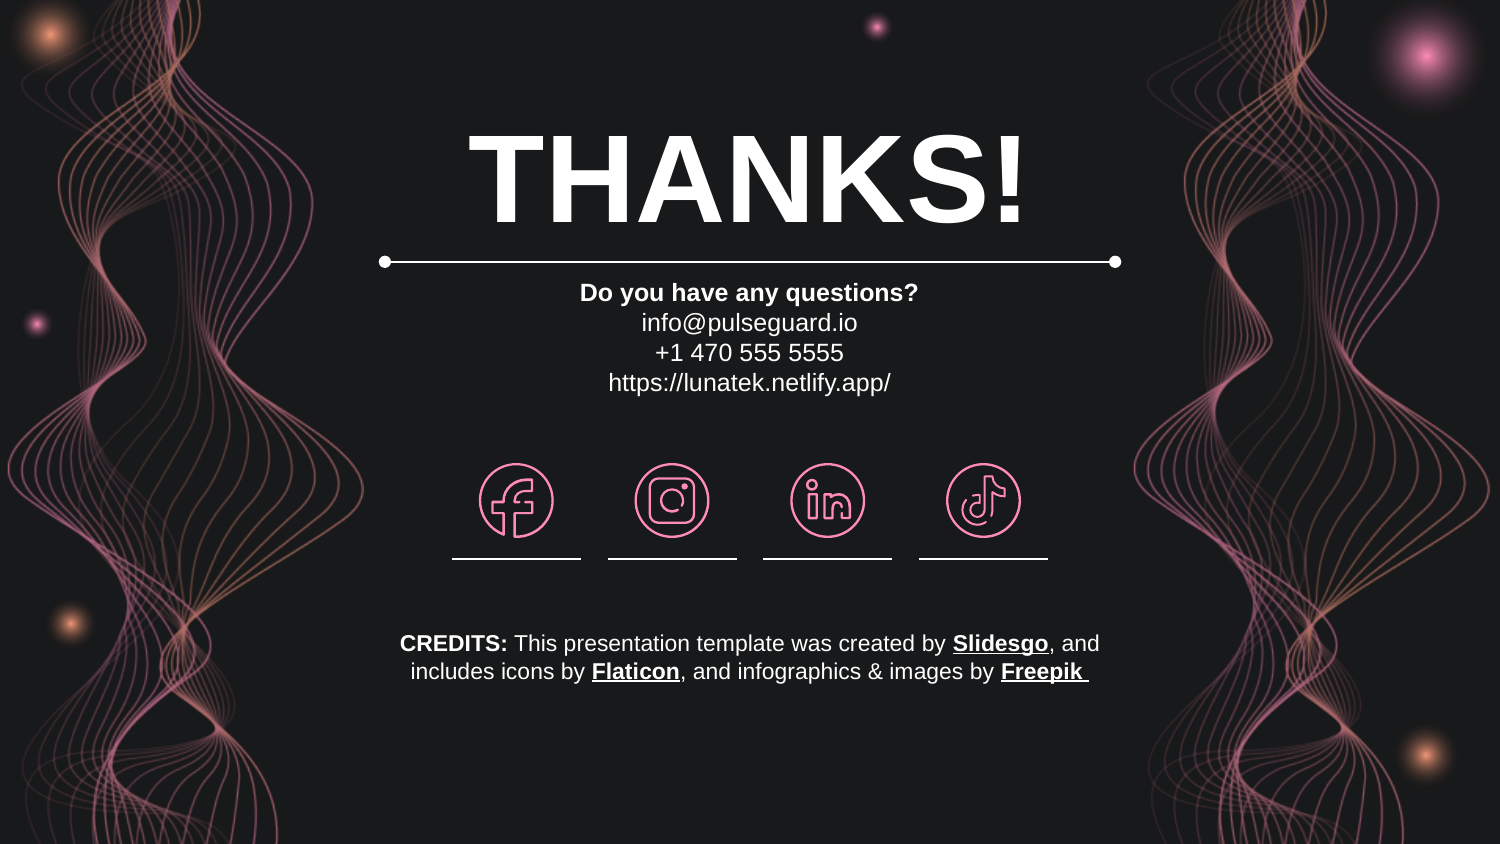

# THANKS!
Do you have any questions?
info@pulseguard.io
+1 470 555 5555
https://lunatek.netlify.app/